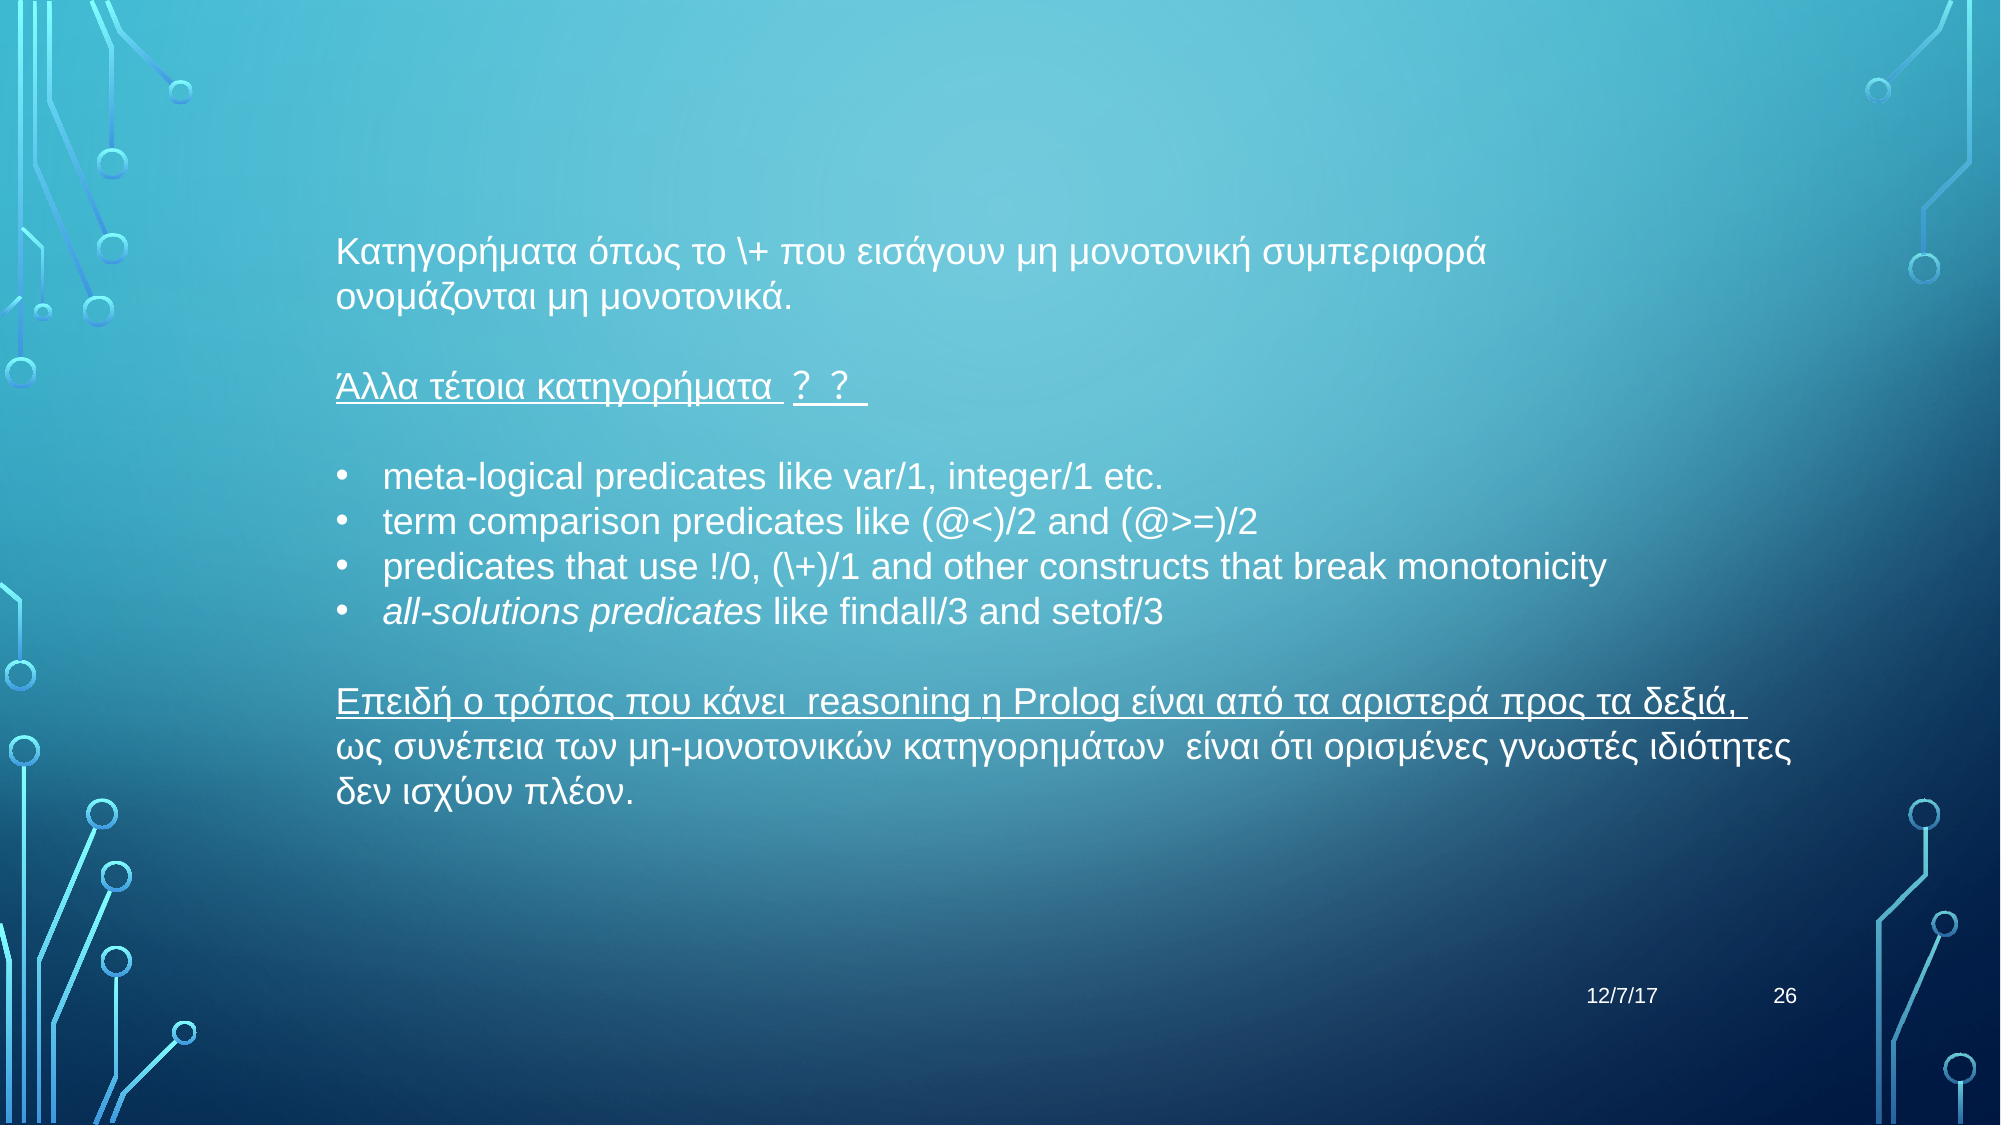

Κατηγορήματα όπως το \+ που εισάγουν μη μονοτονική συμπεριφορά
ονομάζονται μη μονοτονικά.

Άλλα τέτοια κατηγορήματα ？？

meta-logical predicates like var/1, integer/1 etc.
term comparison predicates like (@<)/2 and (@>=)/2
predicates that use !/0, (\+)/1 and other constructs that break monotonicity
all-solutions predicates like findall/3 and setof/3

Επειδή ο τρόπος που κάνει  reasoning η Prolog είναι από τα αριστερά προς τα δεξιά,
ως συνέπεια των μη-μονοτονικών κατηγορημάτων  είναι ότι ορισμένες γνωστές ιδιότητες
δεν ισχύον πλέον.

26
12/7/17